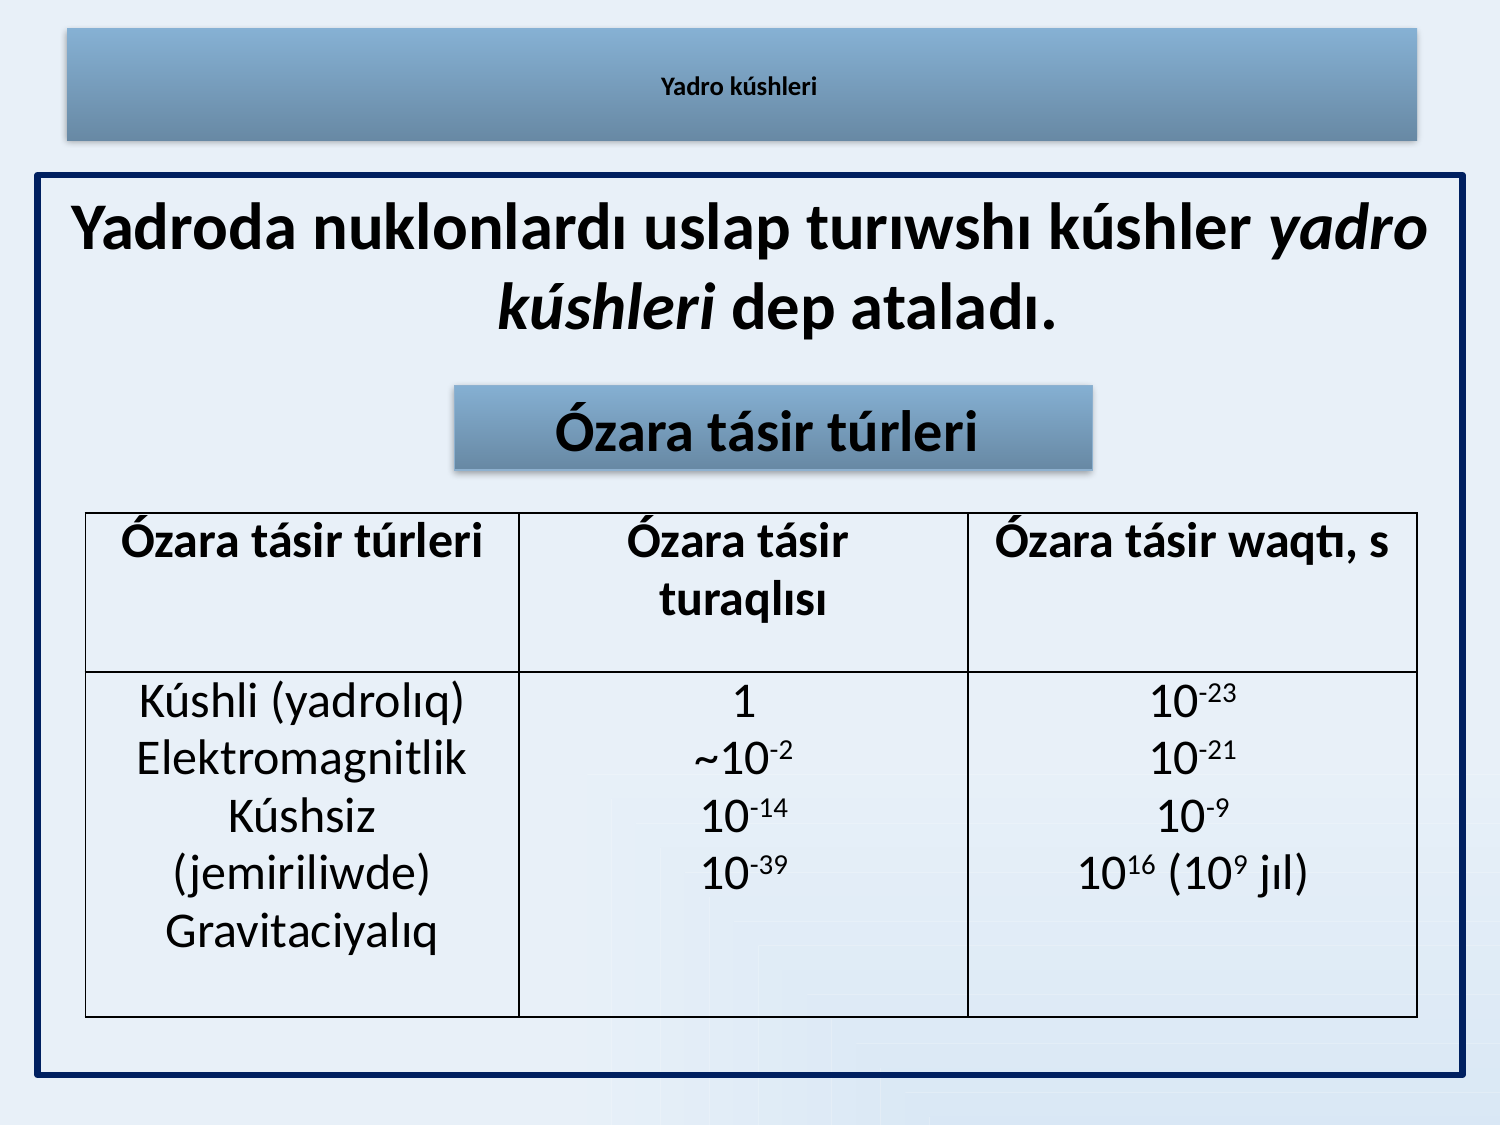

# Yadro kúshleri
Yadroda nuklonlardı uslap turıwshı kúshler yadro kúshleri dep ataladı.

Ózara tásir túrleri
| Ózara tásir túrleri | Ózara tásir turaqlısı | Ózara tásir waqtı, s |
| --- | --- | --- |
| Kúshli (yadrolıq) Elektromagnitlik Kúshsiz (jemiriliwde) Gravitaciyalıq | 1 ~10-2 10-14 10-39 | 10-23 10-21 10-9 1016 (109 jıl) |